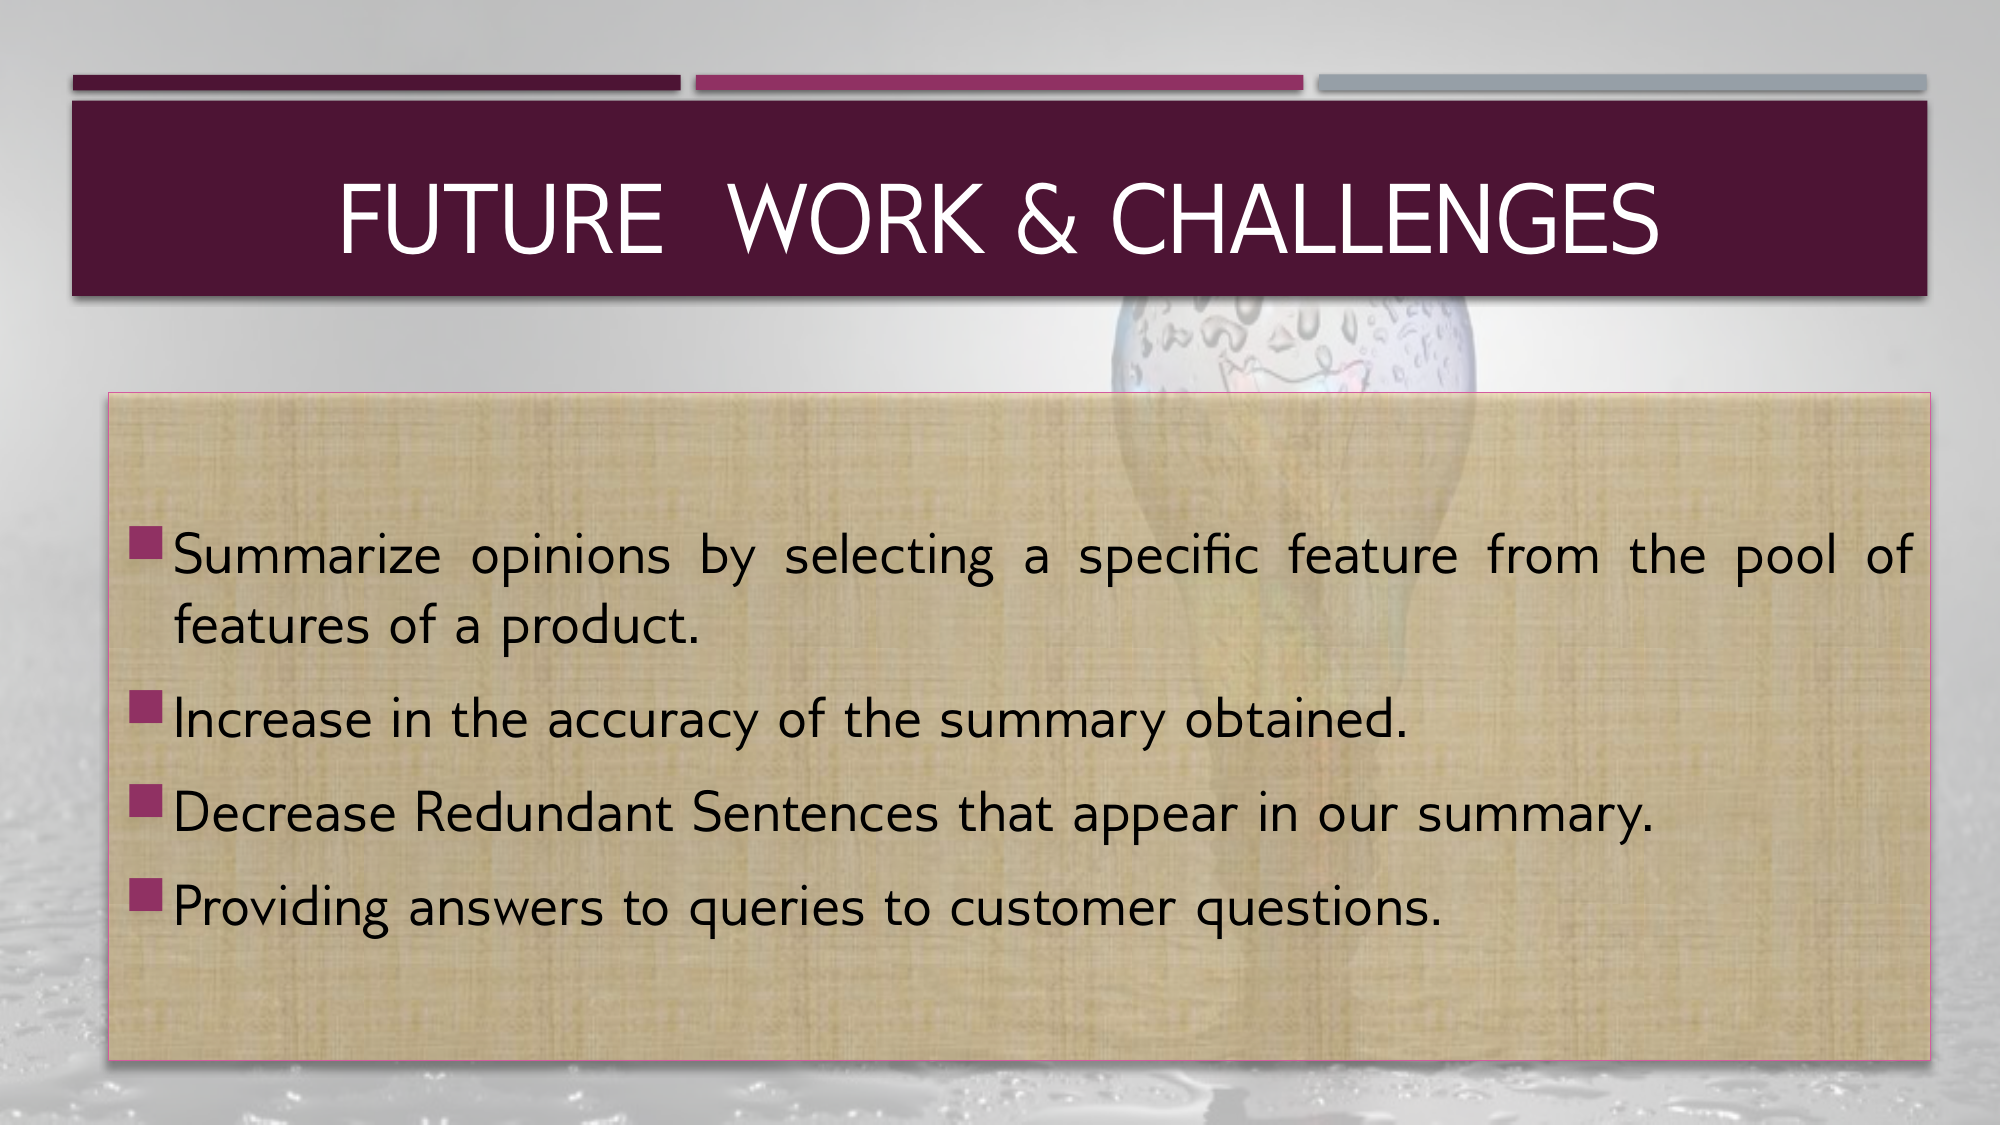

# FUTURE  WORK & CHALLENGES
Summarize opinions by selecting a specific feature from the pool of features of a product.
Increase in the accuracy of the summary obtained.
Decrease Redundant Sentences that appear in our summary.
Providing answers to queries to customer questions.